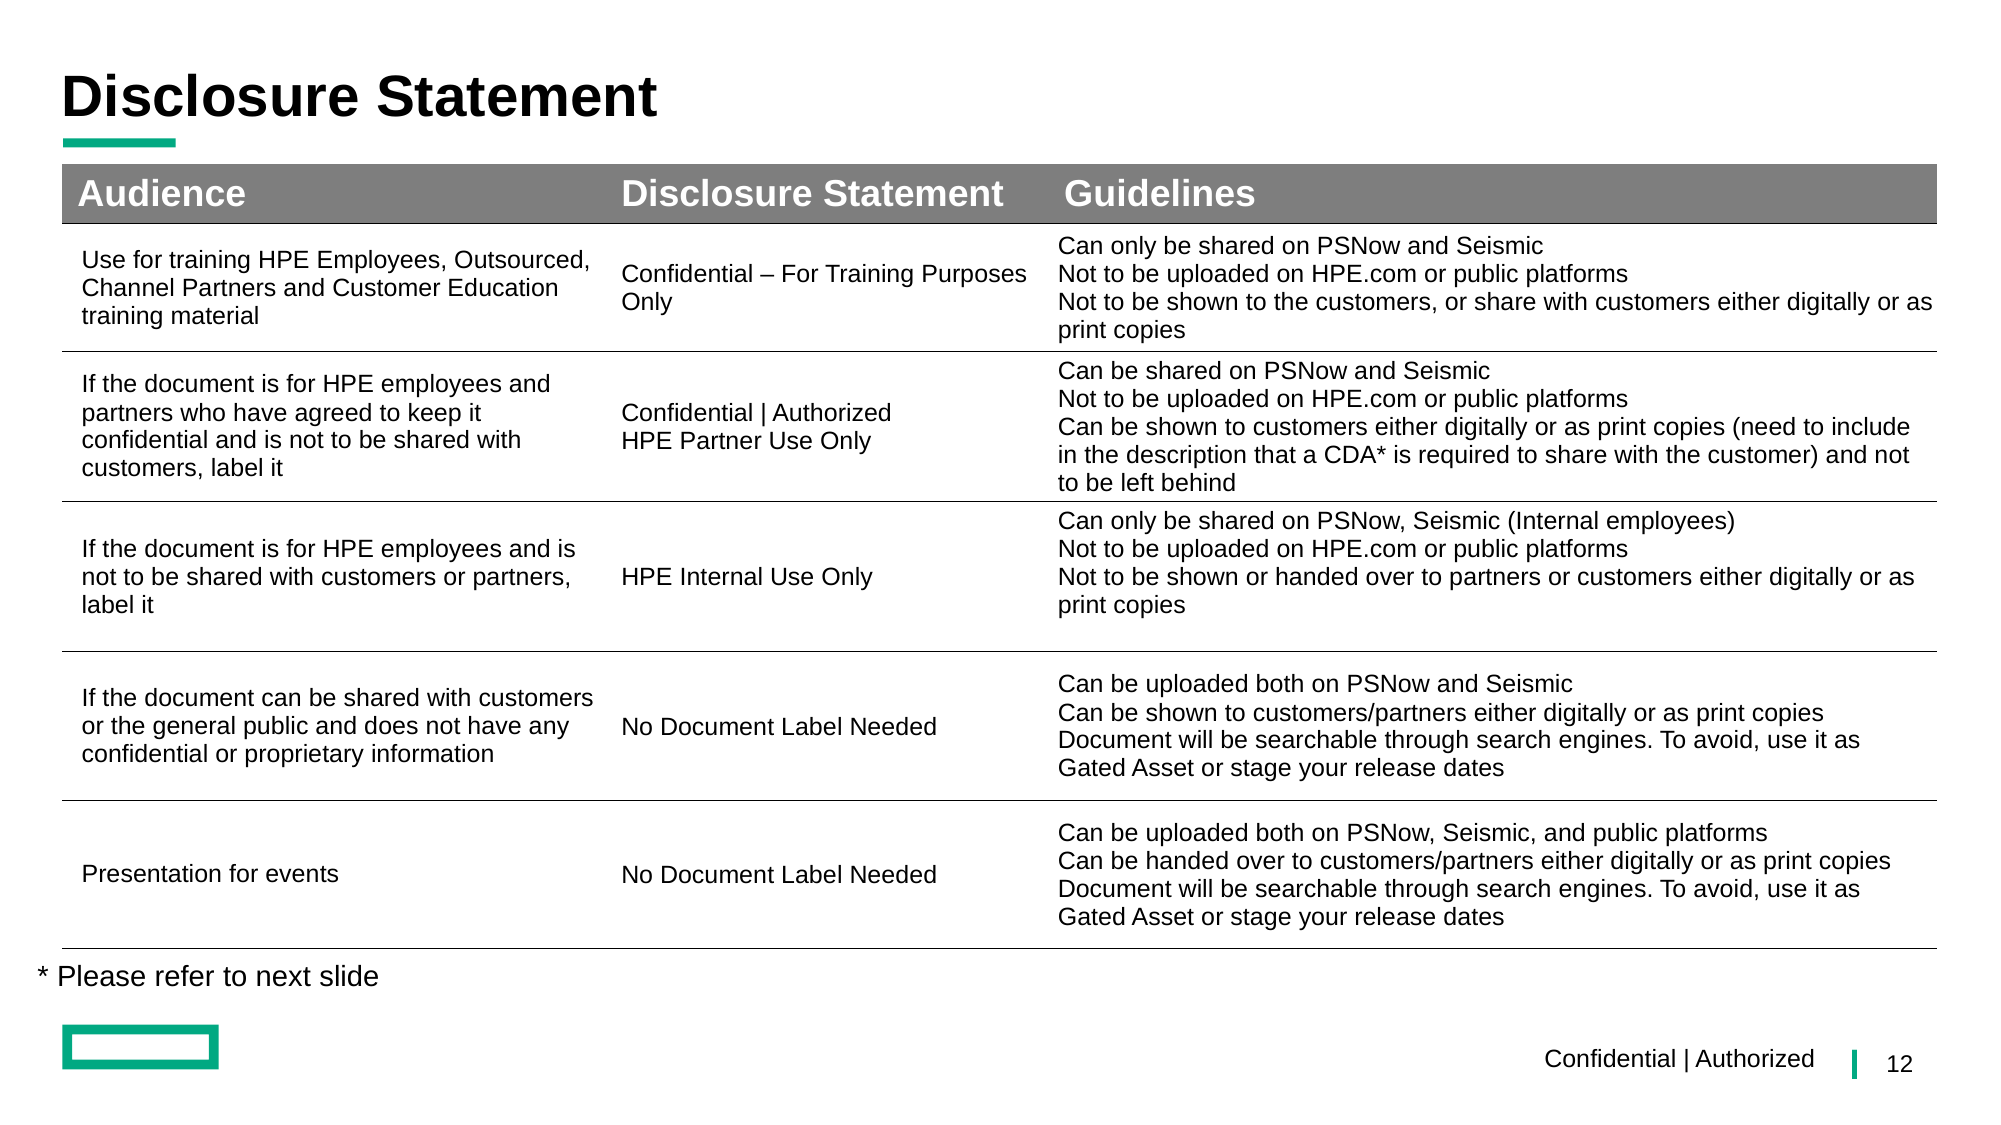

# Disclosure Statement
| Audience | Disclosure Statement | Guidelines |
| --- | --- | --- |
| Use for training HPE Employees, Outsourced, Channel Partners and Customer Education training material | Confidential – For Training Purposes Only | Can only be shared on PSNow and Seismic Not to be uploaded on HPE.com or public platforms Not to be shown to the customers, or share with customers either digitally or as print copies |
| If the document is for HPE employees and partners who have agreed to keep it confidential and is not to be shared with customers, label it | Confidential | Authorized HPE Partner Use Only | Can be shared on PSNow and Seismic Not to be uploaded on HPE.com or public platforms Can be shown to customers either digitally or as print copies (need to include in the description that a CDA\* is required to share with the customer) and not to be left behind |
| If the document is for HPE employees and is not to be shared with customers or partners, label it | HPE Internal Use Only | Can only be shared on PSNow, Seismic (Internal employees) Not to be uploaded on HPE.com or public platforms Not to be shown or handed over to partners or customers either digitally or as print copies |
| If the document can be shared with customers or the general public and does not have any confidential or proprietary information | No Document Label Needed | Can be uploaded both on PSNow and Seismic Can be shown to customers/partners either digitally or as print copies Document will be searchable through search engines. To avoid, use it as Gated Asset or stage your release dates |
| Presentation for events | No Document Label Needed | Can be uploaded both on PSNow, Seismic, and public platforms Can be handed over to customers/partners either digitally or as print copies Document will be searchable through search engines. To avoid, use it as Gated Asset or stage your release dates |
* Please refer to next slide
Confidential | Authorized
12